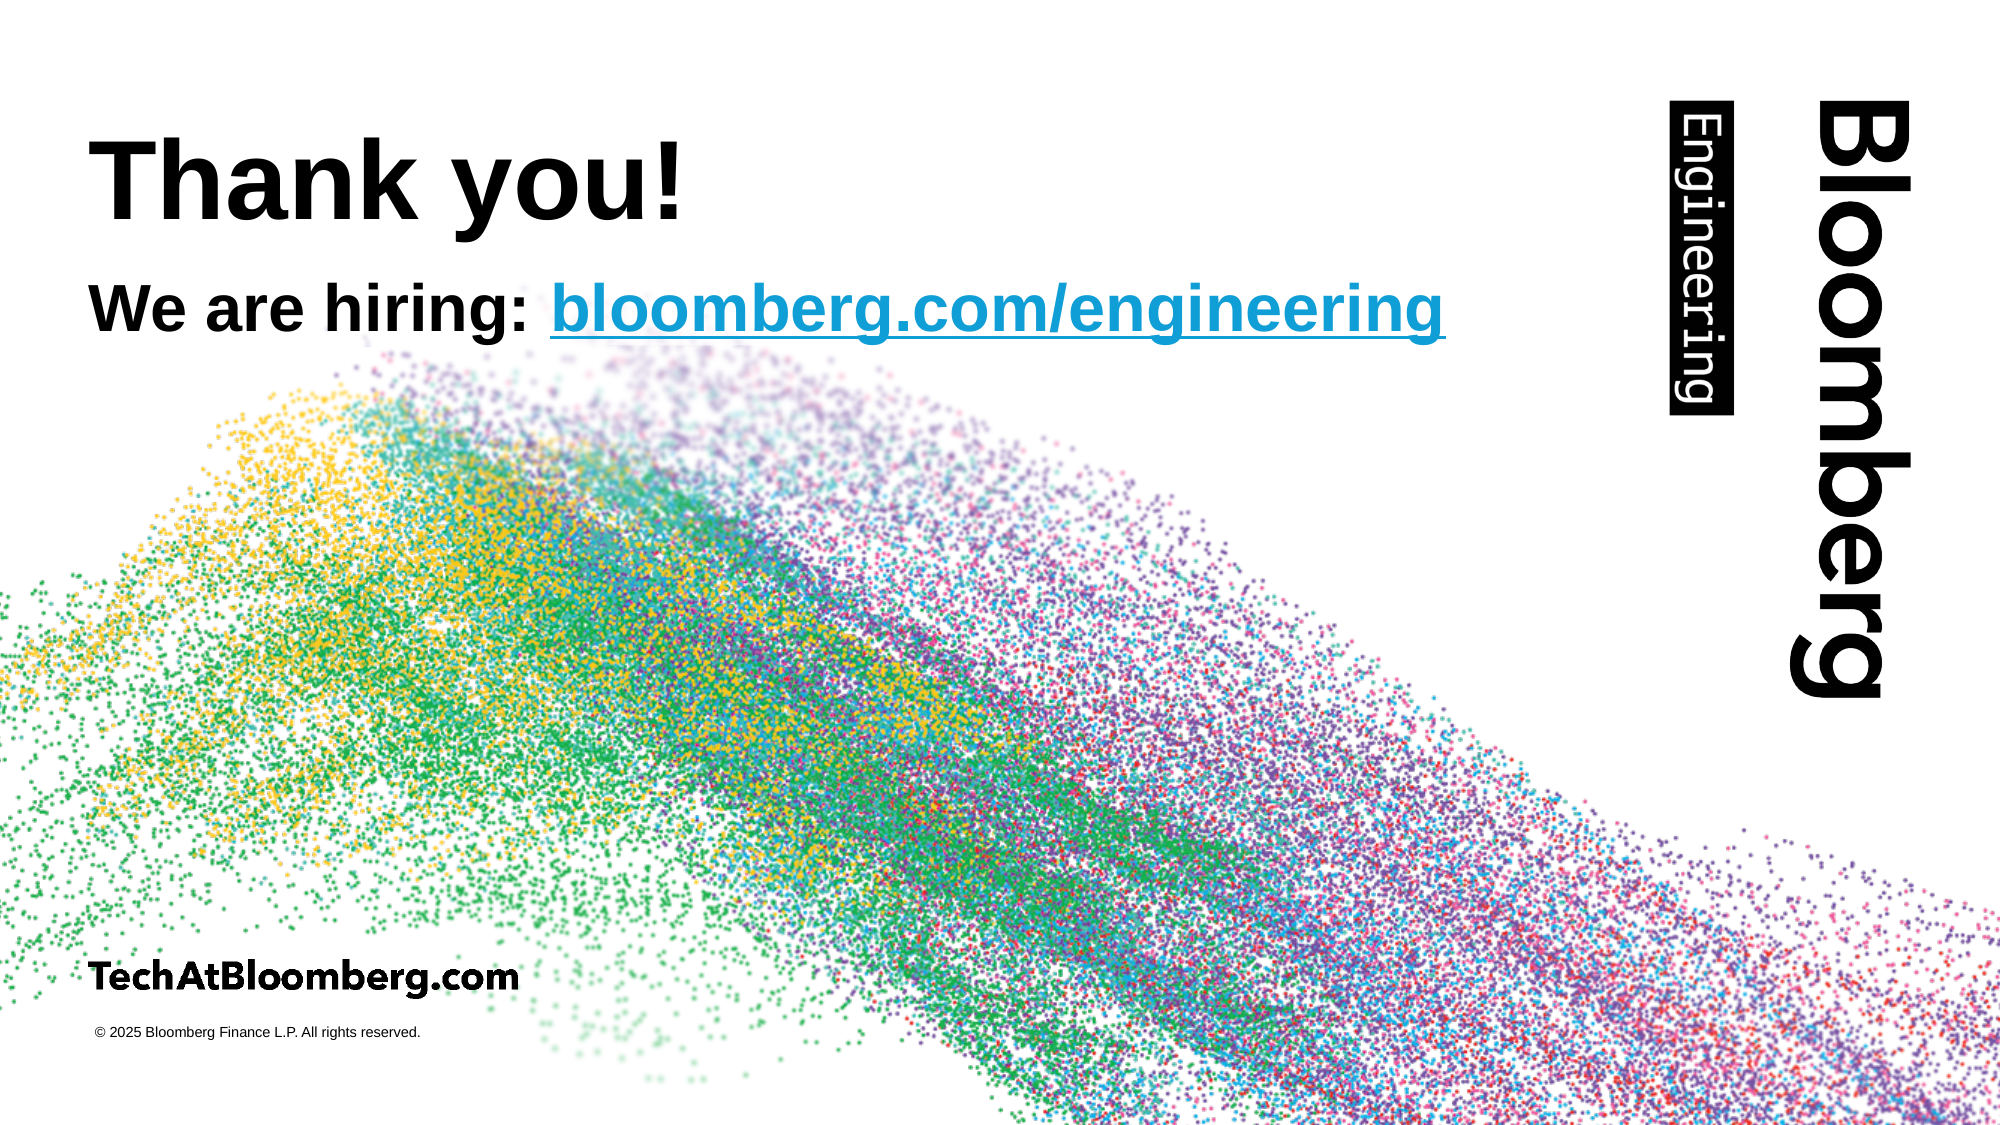

# Thank you!
We are hiring: bloomberg.com/engineering